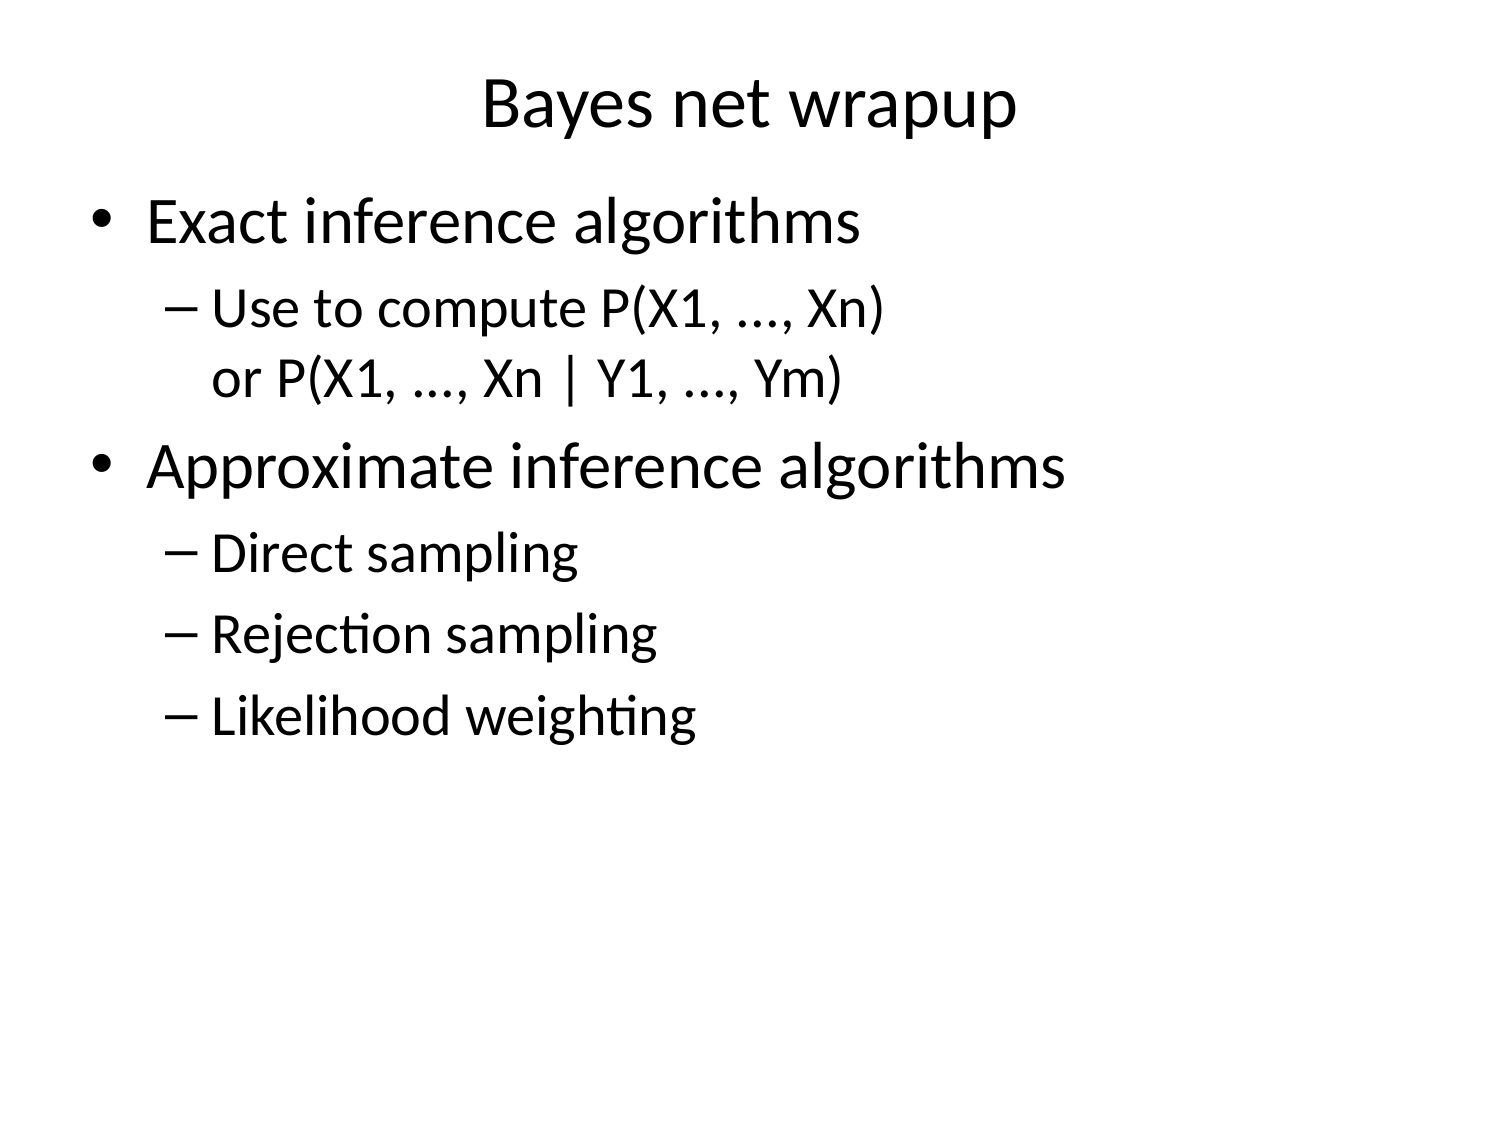

# Bayes net wrapup
Exact inference algorithms
Use to compute P(X1, ..., Xn)
or P(X1, ..., Xn | Y1, ..., Ym)
Approximate inference algorithms
Direct sampling
Rejection sampling
Likelihood weighting